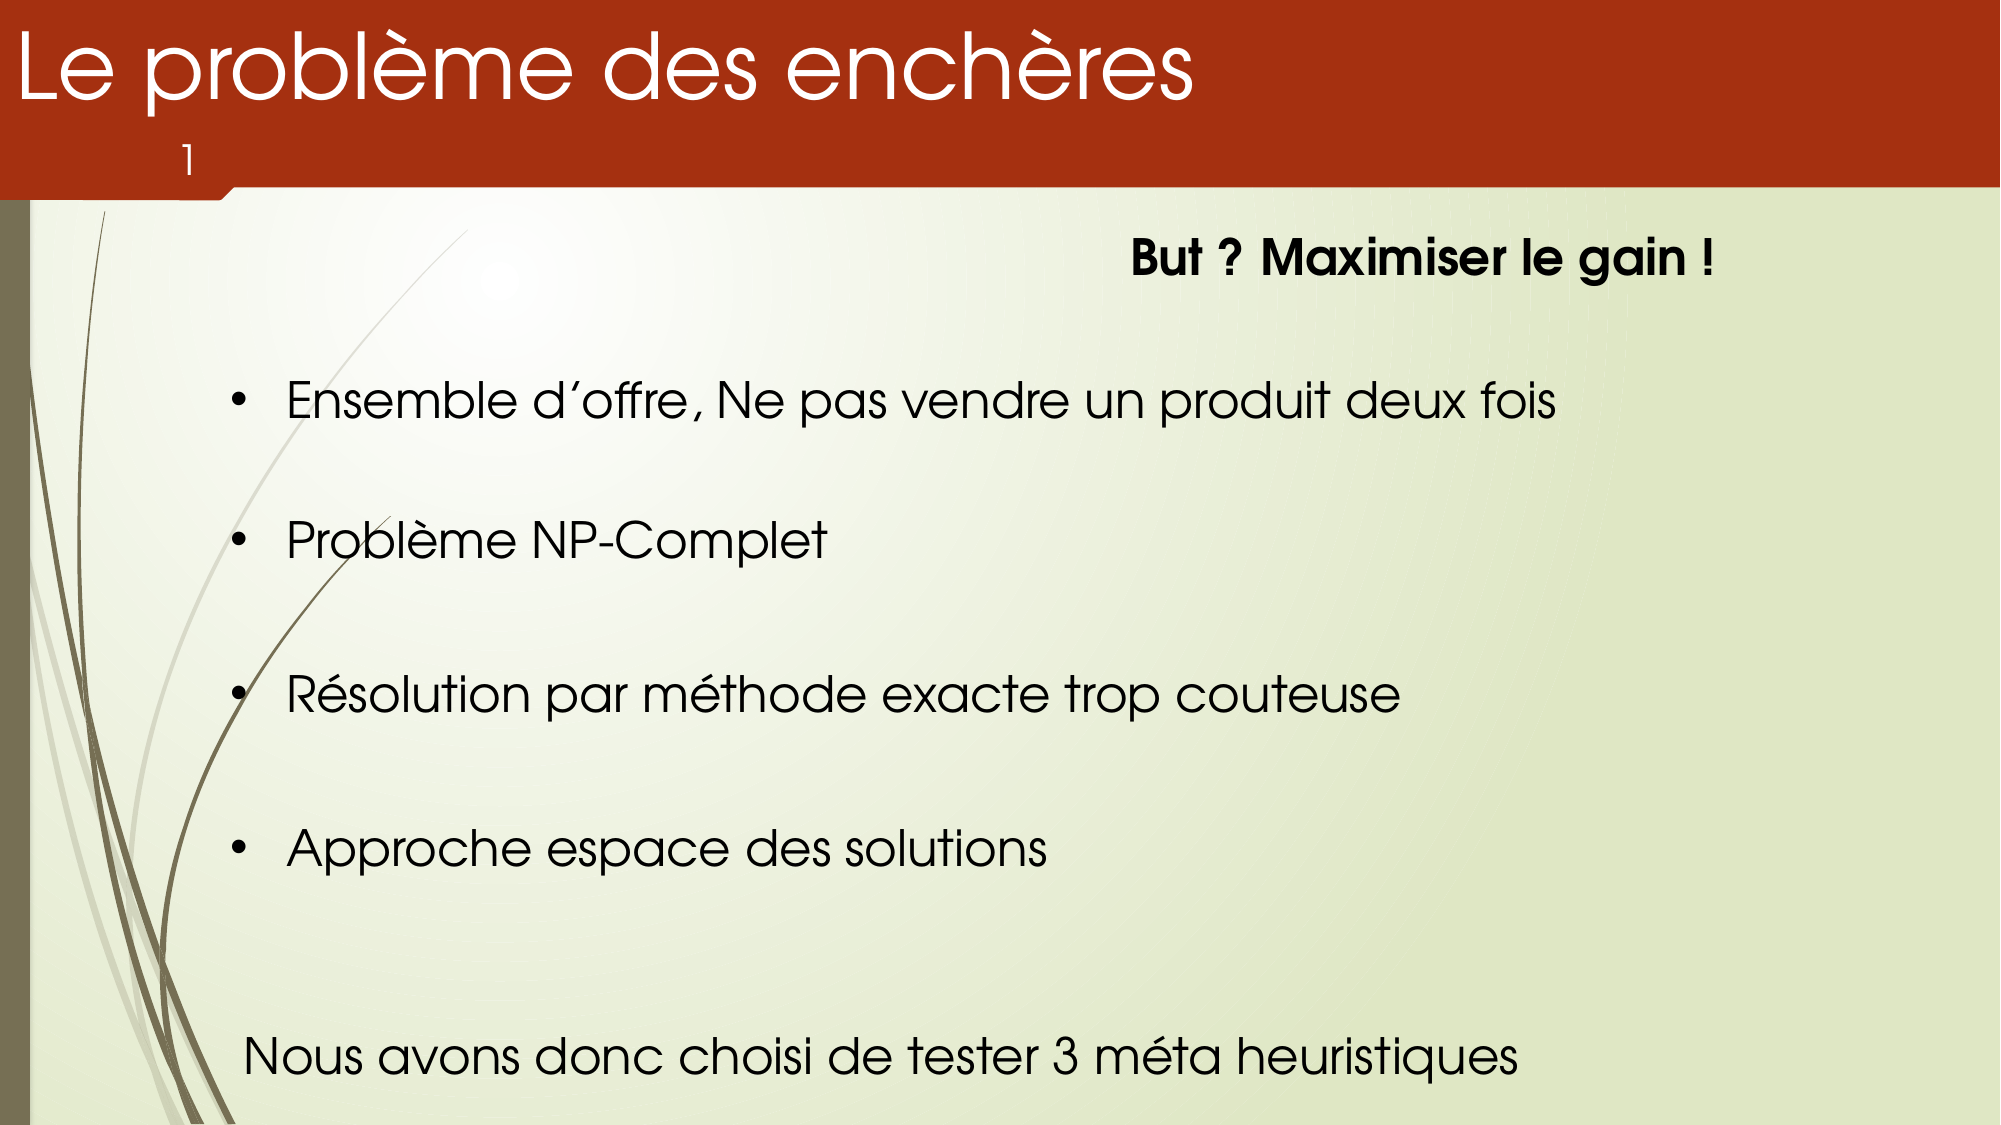

# Le problème des enchères
1
						But ? Maximiser le gain !
Ensemble d’offre, Ne pas vendre un produit deux fois
Problème NP-Complet
Résolution par méthode exacte trop couteuse
Approche espace des solutions
 Nous avons donc choisi de tester 3 méta heuristiques